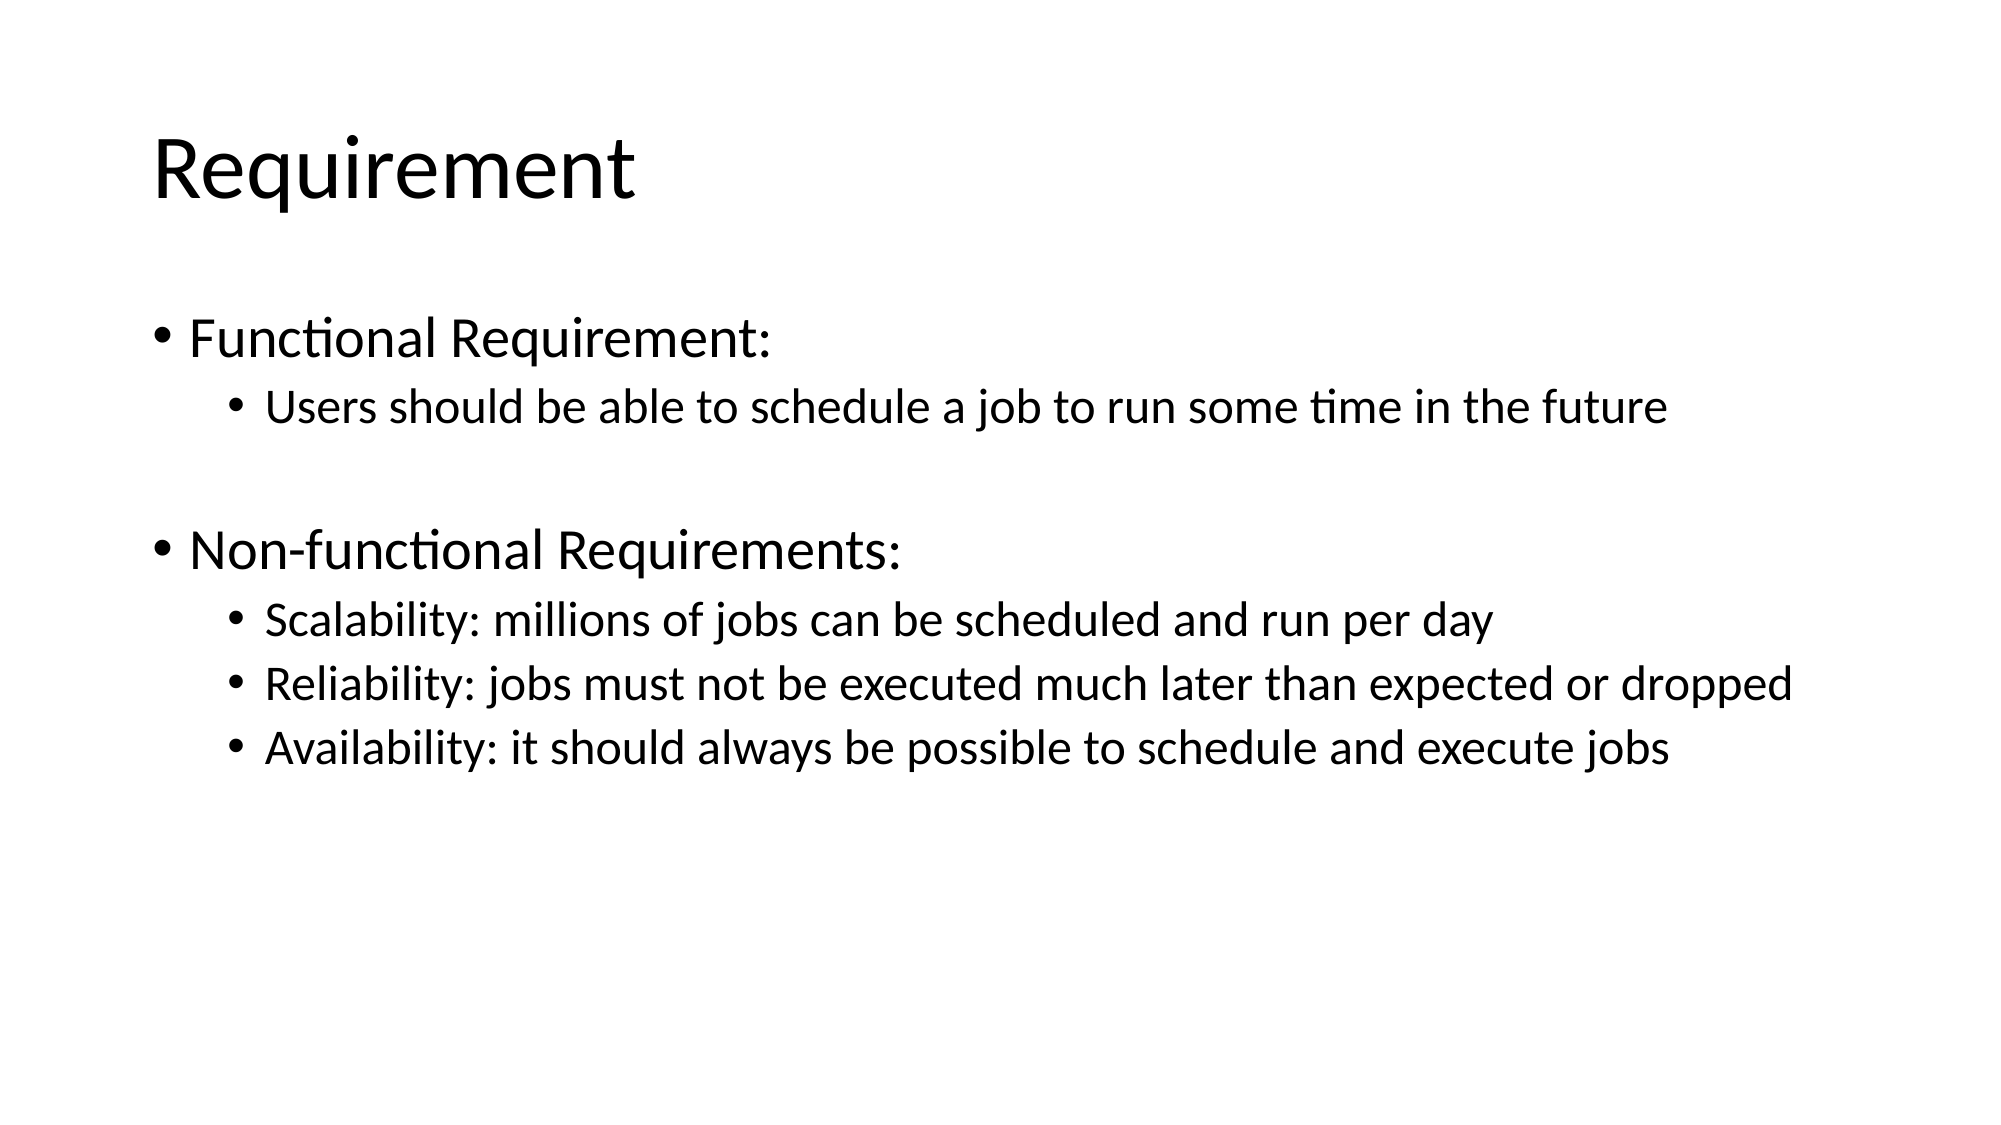

# Requirement
Functional Requirement:
Users should be able to schedule a job to run some time in the future

Non-functional Requirements:
Scalability: millions of jobs can be scheduled and run per day
Reliability: jobs must not be executed much later than expected or dropped
Availability: it should always be possible to schedule and execute jobs